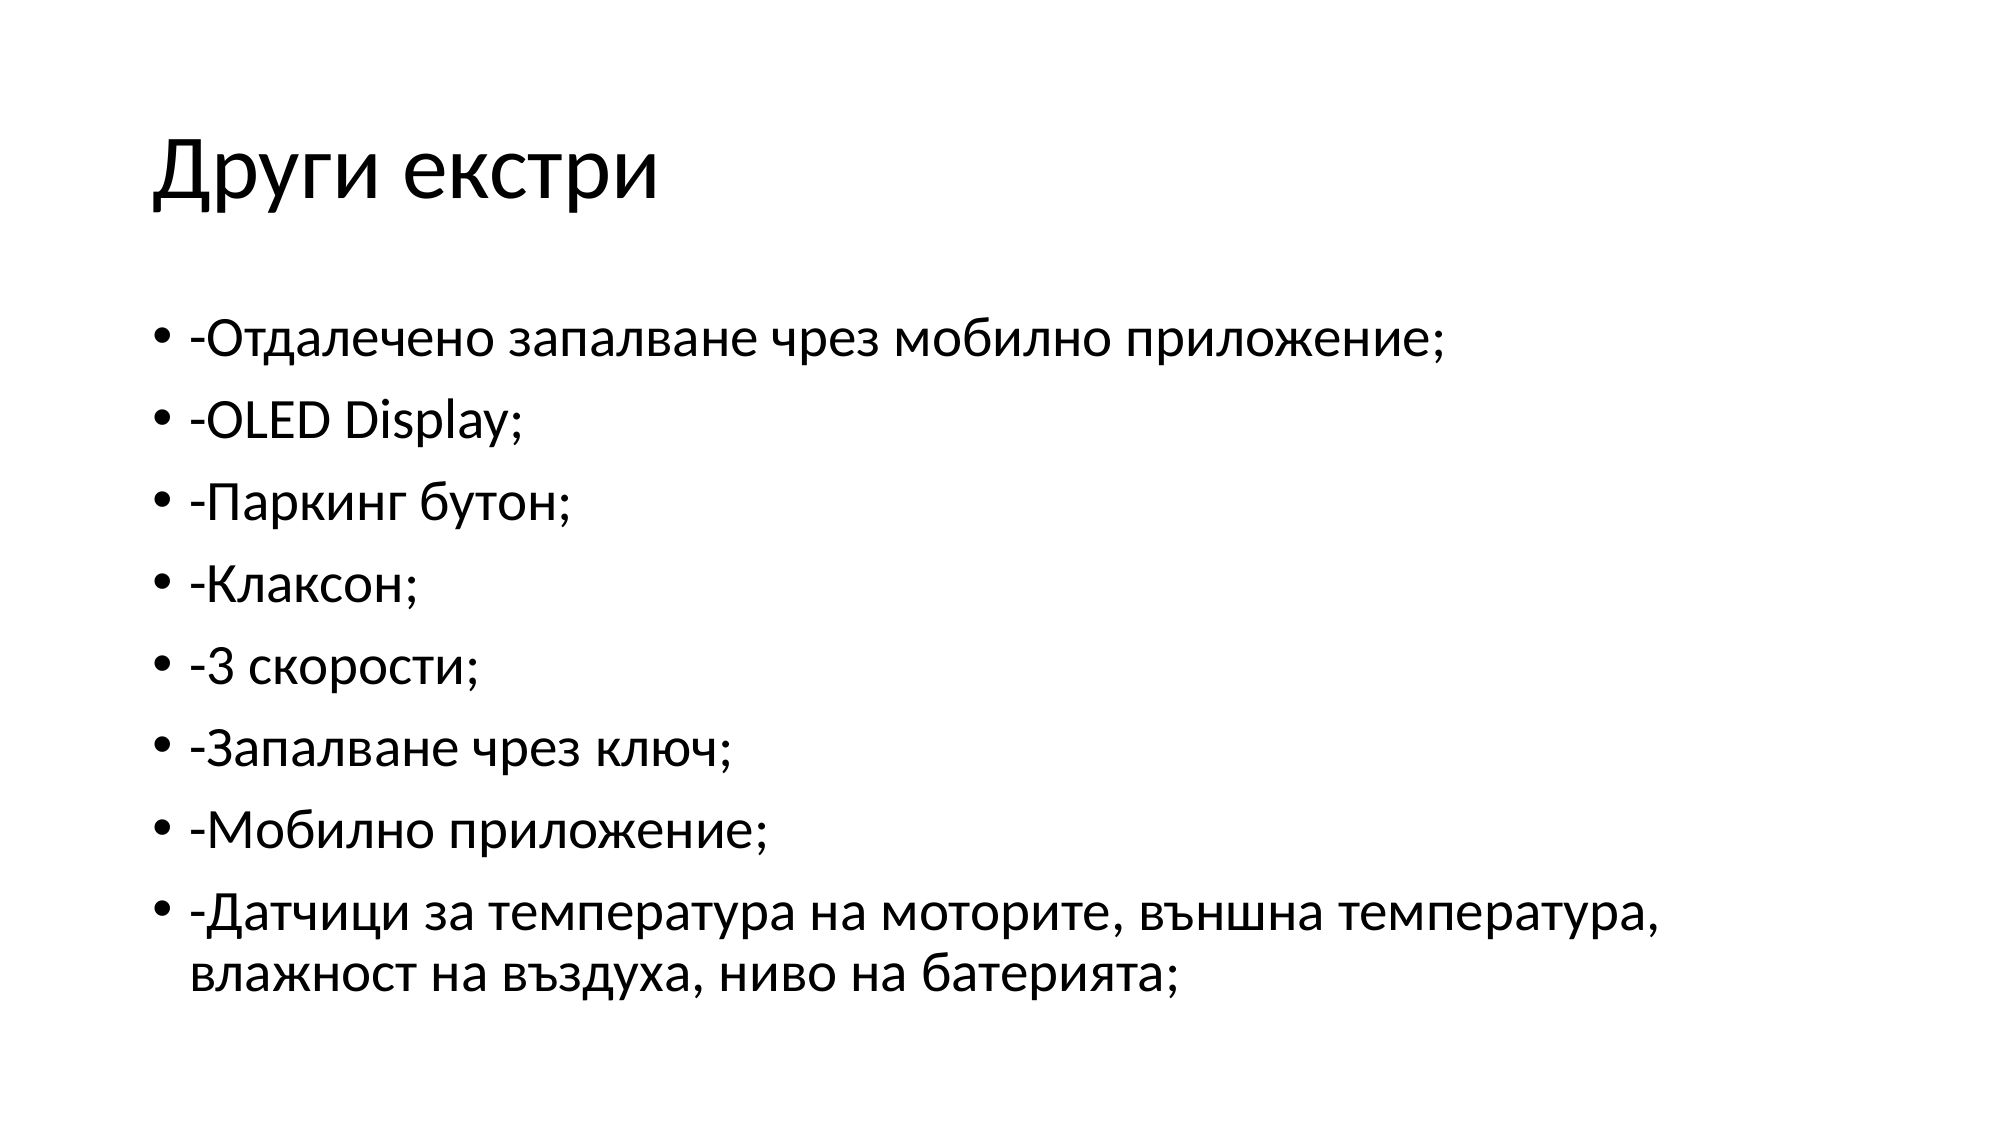

# Други екстри
-Отдалечено запалване чрез мобилно приложение;
-OLED Display;
-Паркинг бутон;
-Клаксон;
-3 скорости;
-Запалване чрез ключ;
-Мобилно приложение;
-Датчици за температура на моторите, външна температура, влажност на въздуха, ниво на батерията;